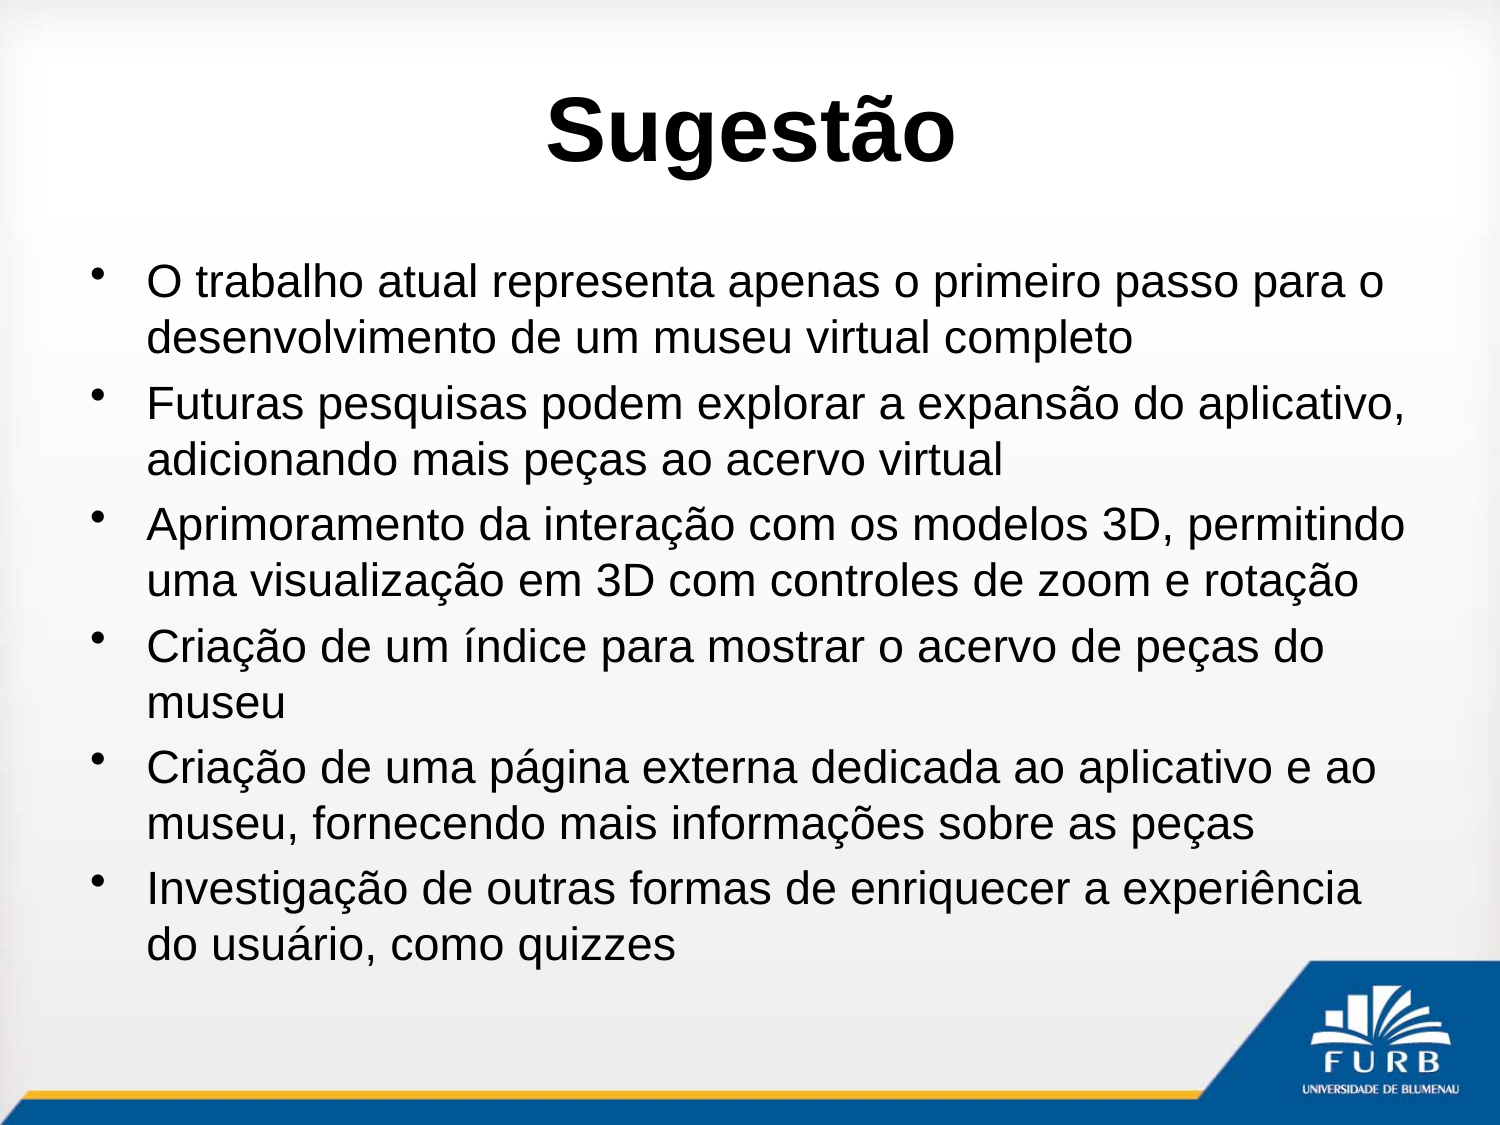

# Sugestão
O trabalho atual representa apenas o primeiro passo para o desenvolvimento de um museu virtual completo
Futuras pesquisas podem explorar a expansão do aplicativo, adicionando mais peças ao acervo virtual
Aprimoramento da interação com os modelos 3D, permitindo uma visualização em 3D com controles de zoom e rotação
Criação de um índice para mostrar o acervo de peças do museu
Criação de uma página externa dedicada ao aplicativo e ao museu, fornecendo mais informações sobre as peças
Investigação de outras formas de enriquecer a experiência do usuário, como quizzes